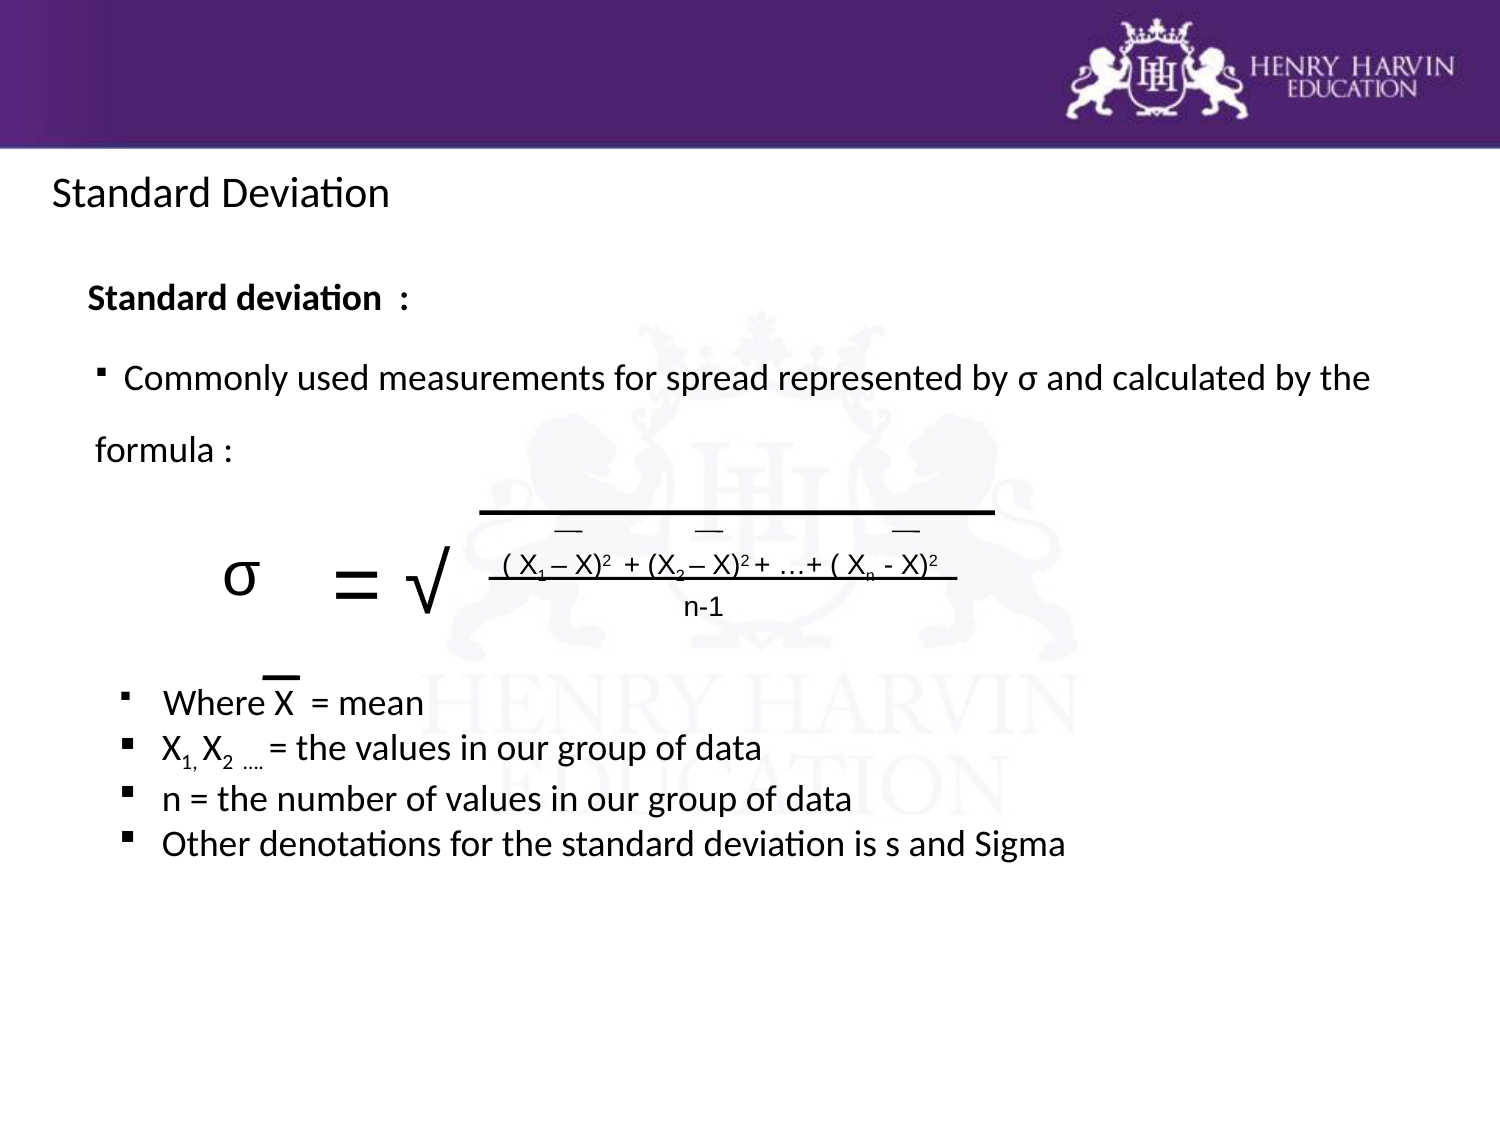

# Standard Deviation
Standard deviation  :
  Commonly used measurements for spread represented by σ and calculated by the formula :

         = √
σ
( X1 – X)2  + (X2 – X)2 + …+ ( Xn  - X)2

n-1

    Where X  = mean
   X1, X2  …. = the values in our group of data
   n = the number of values in our group of data
   Other denotations for the standard deviation is s and Sigma